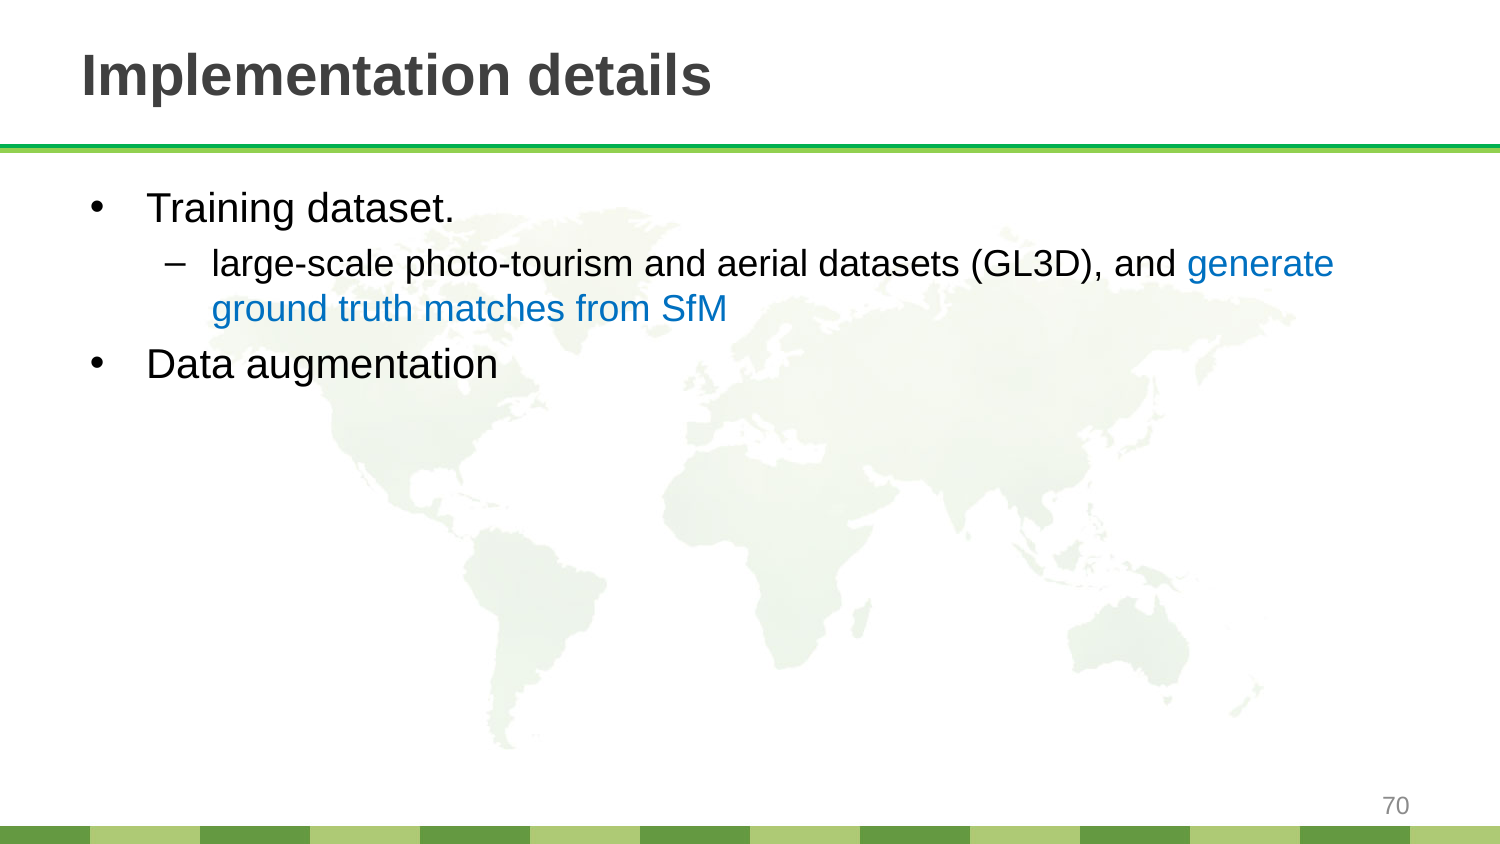

# Implementation details
Training dataset.
large-scale photo-tourism and aerial datasets (GL3D), and generate ground truth matches from SfM
Data augmentation

70